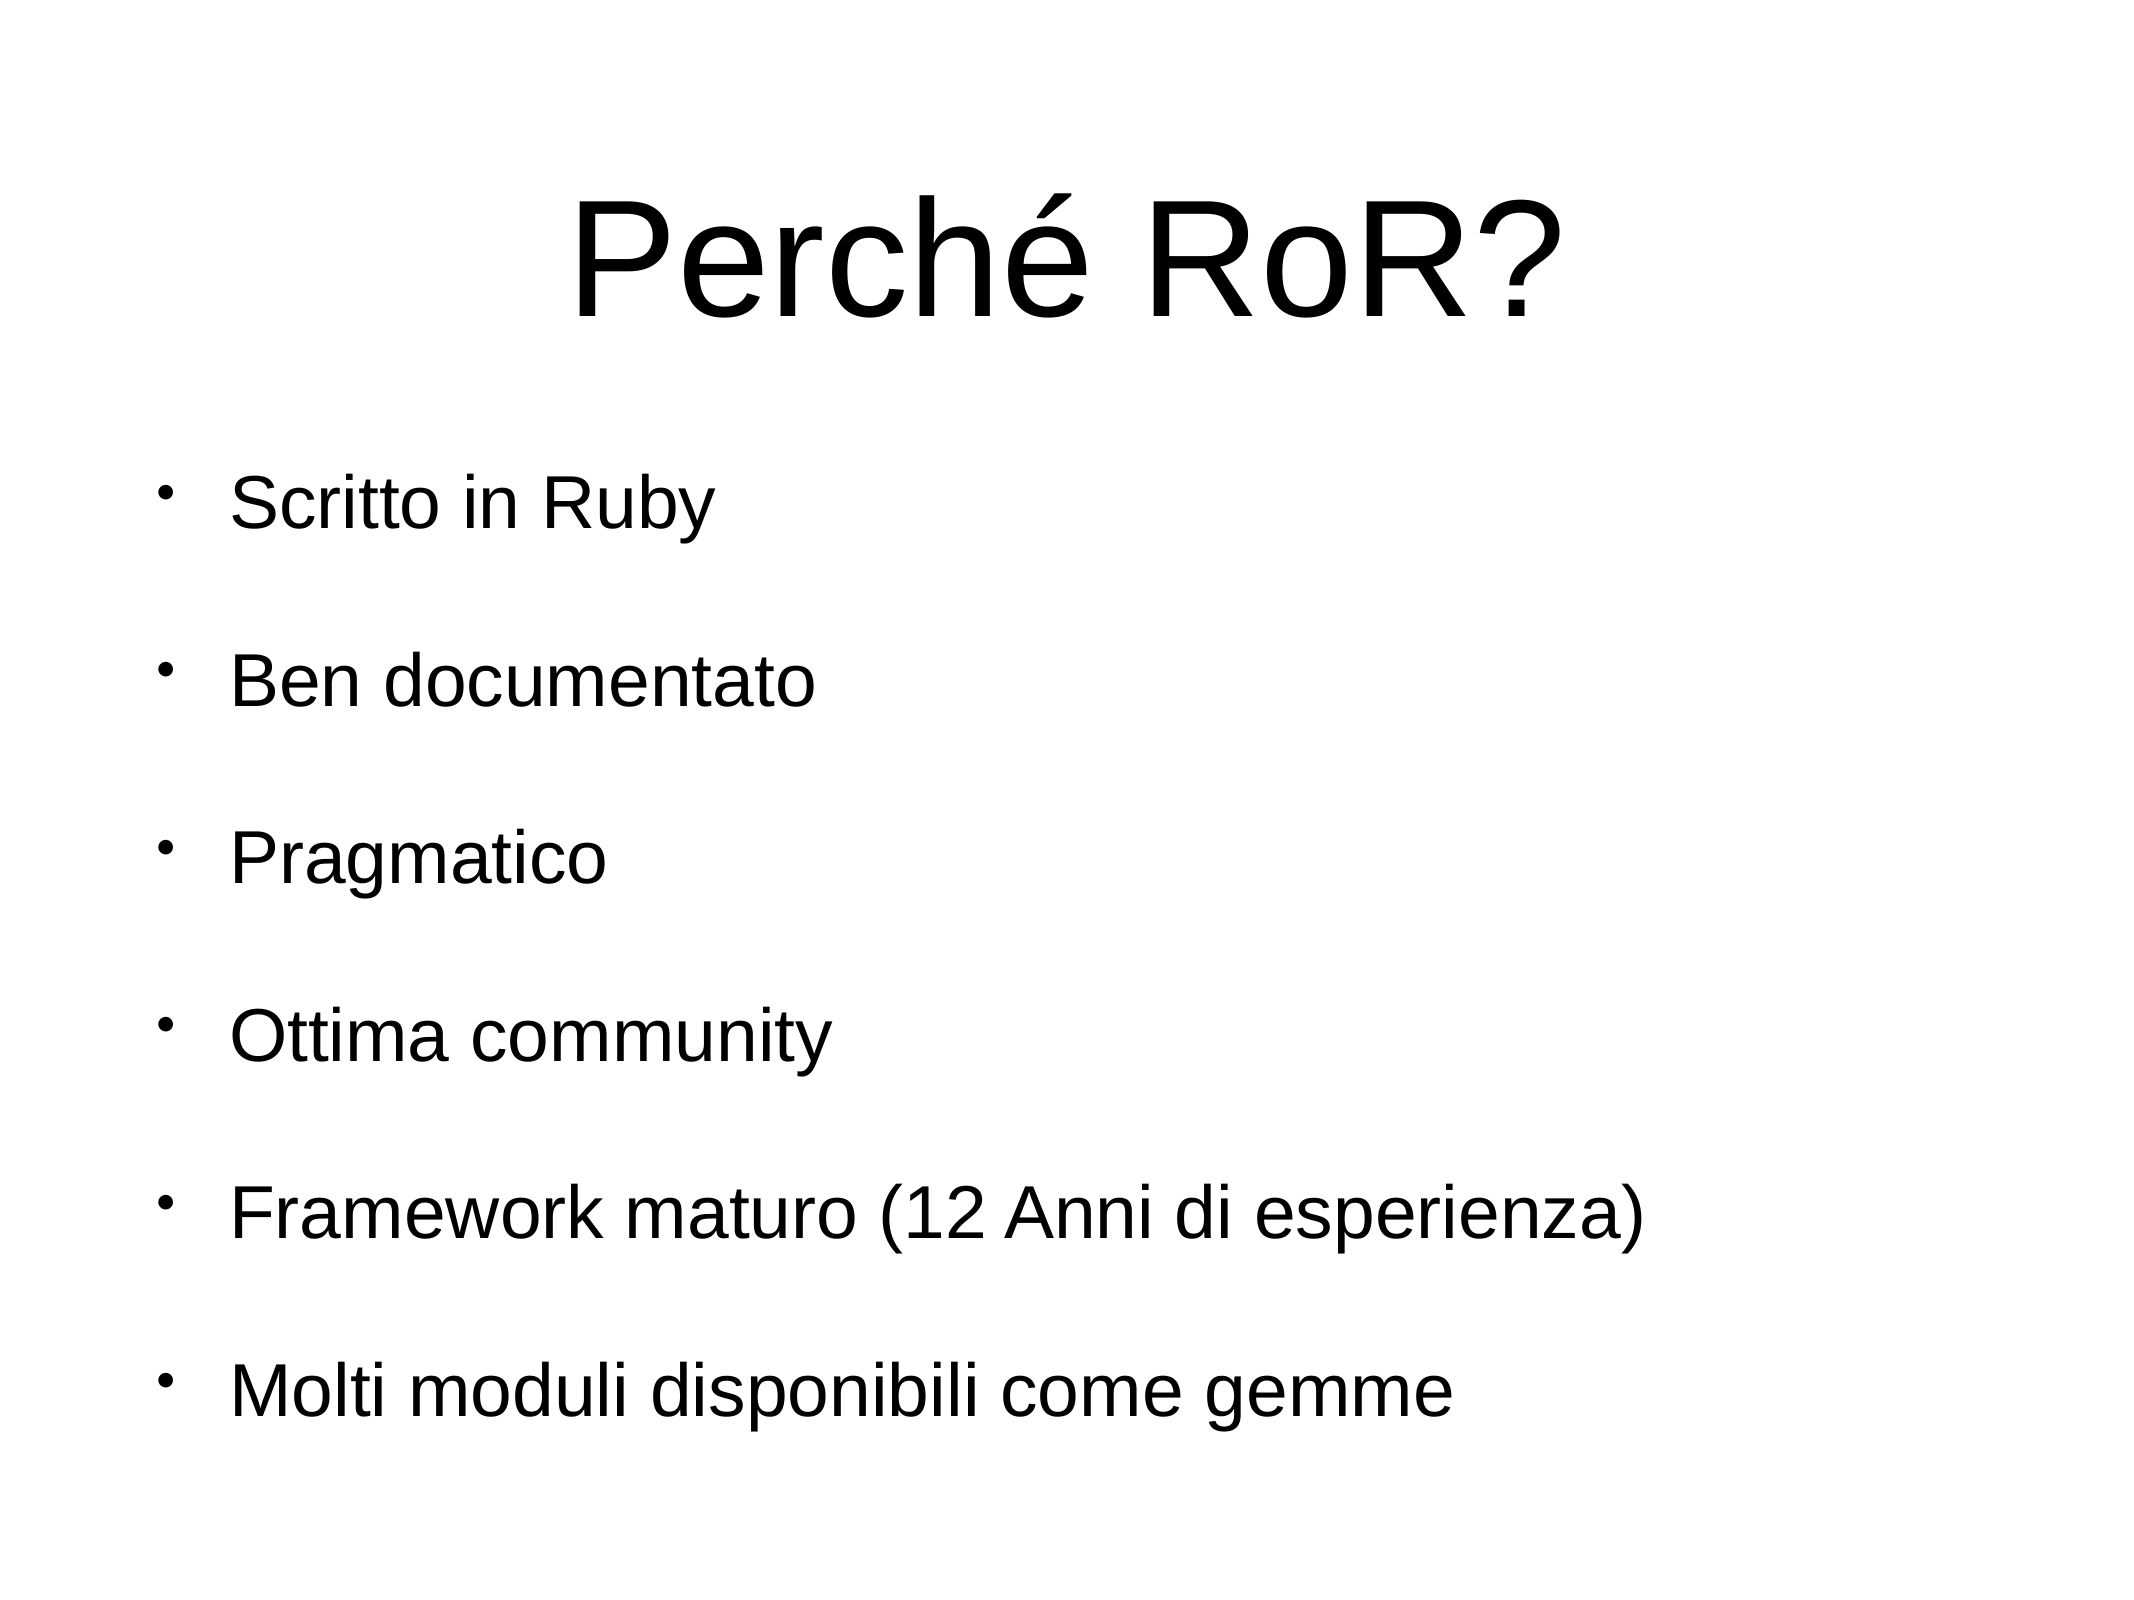

# Perché RoR?
Scritto in Ruby
Ben documentato
Pragmatico
Ottima community
Framework maturo (12 Anni di esperienza)
Molti moduli disponibili come gemme